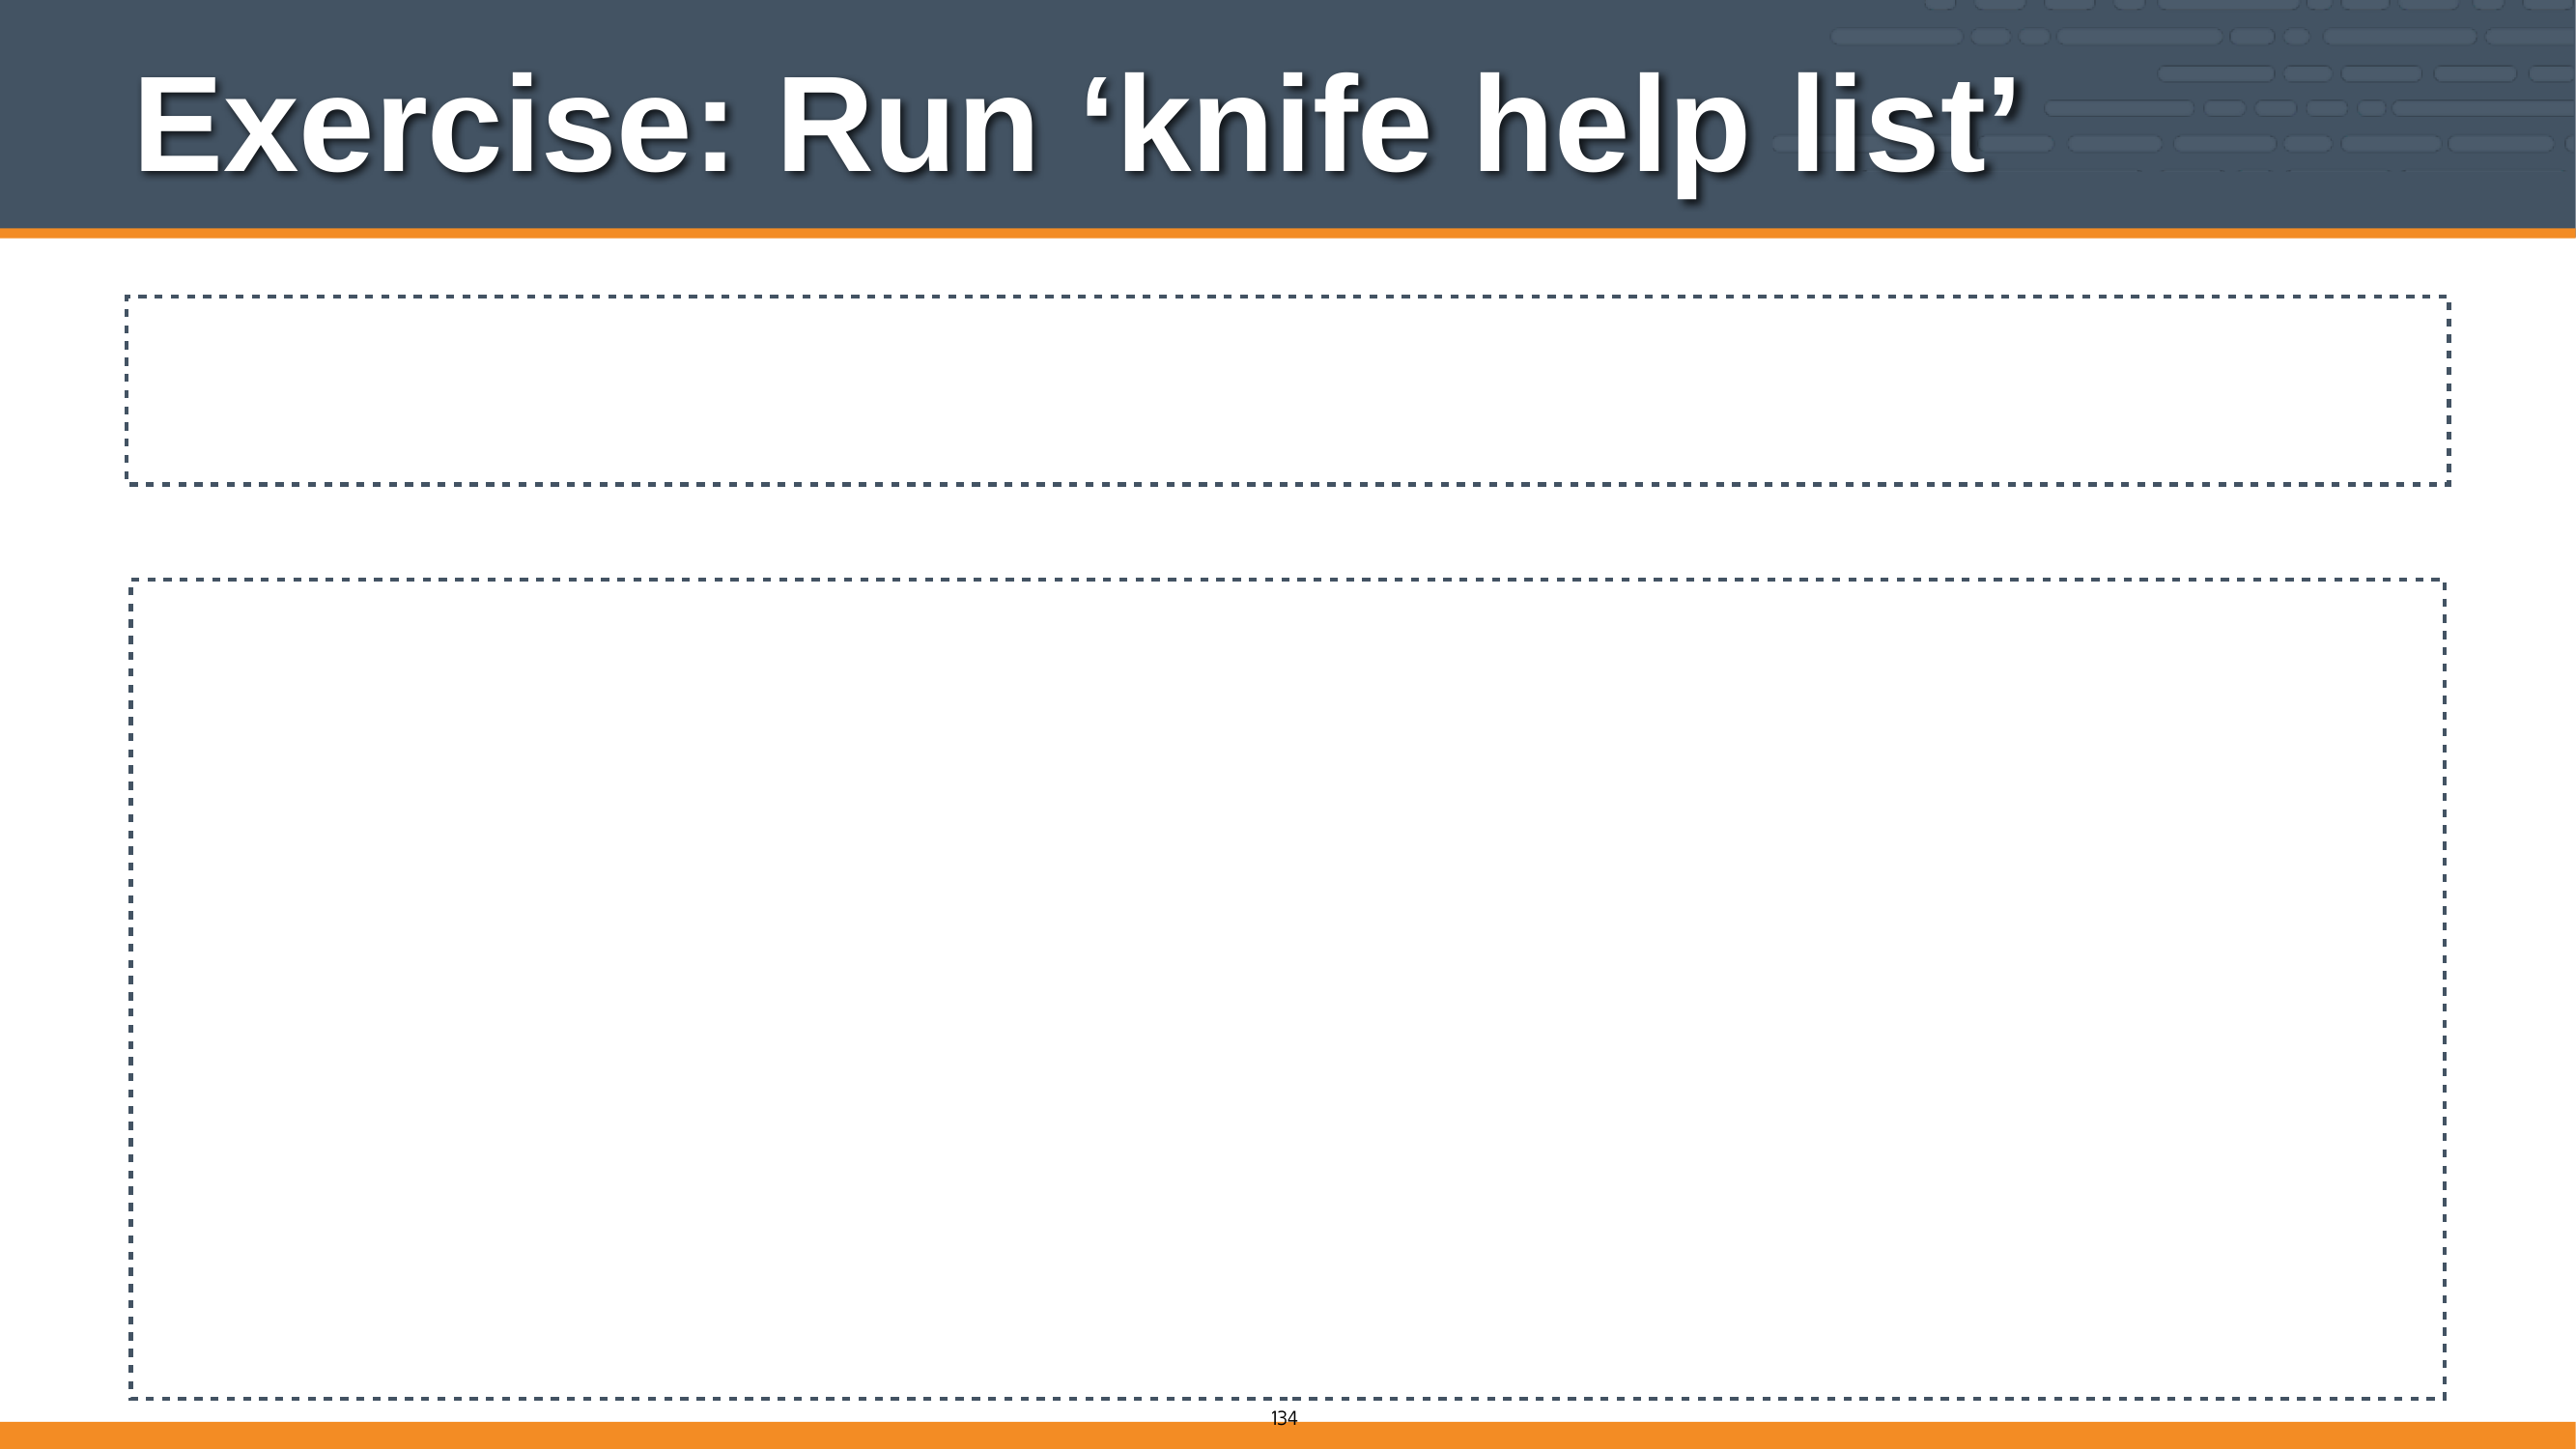

# Exercise: Run ‘knife help list’
$ knife help list
Available help topics are:
  bootstrap
  chef-shell
  client
  configure
  cookbook
  cookbook-site
  data-bag
  delete
  deps
  diff
  download
  edit
  environment
  exec
  list
134